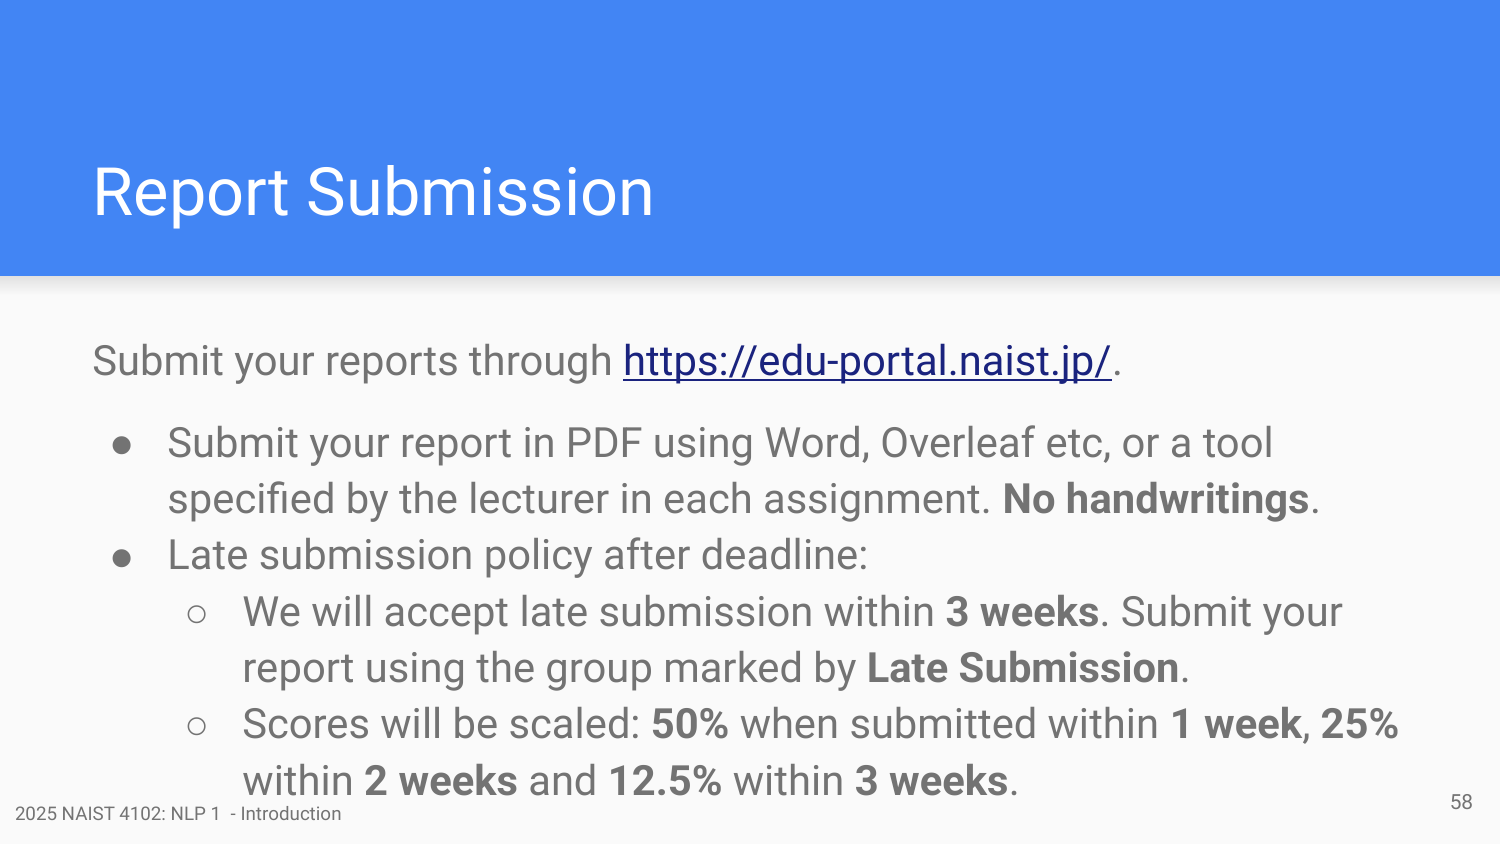

# Report Submission
Submit your reports through https://edu-portal.naist.jp/.
Submit your report in PDF using Word, Overleaf etc, or a tool specified by the lecturer in each assignment. No handwritings.
Late submission policy after deadline:
We will accept late submission within 3 weeks. Submit your report using the group marked by Late Submission.
Scores will be scaled: 50% when submitted within 1 week, 25% within 2 weeks and 12.5% within 3 weeks.
58